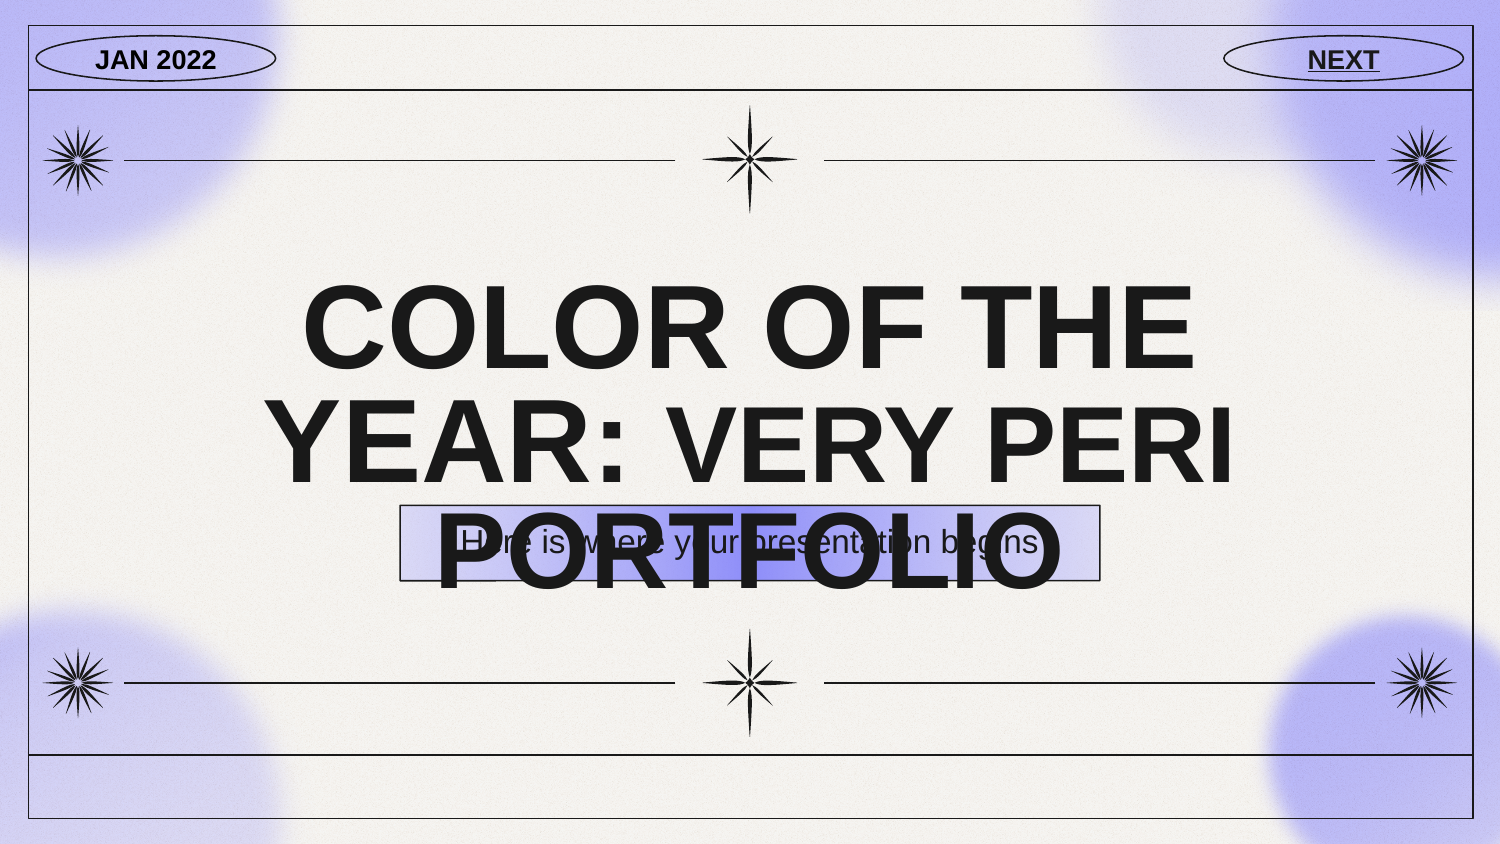

JAN 2022
NEXT
# COLOR OF THE YEAR: VERY PERI PORTFOLIO
Here is where your presentation begins